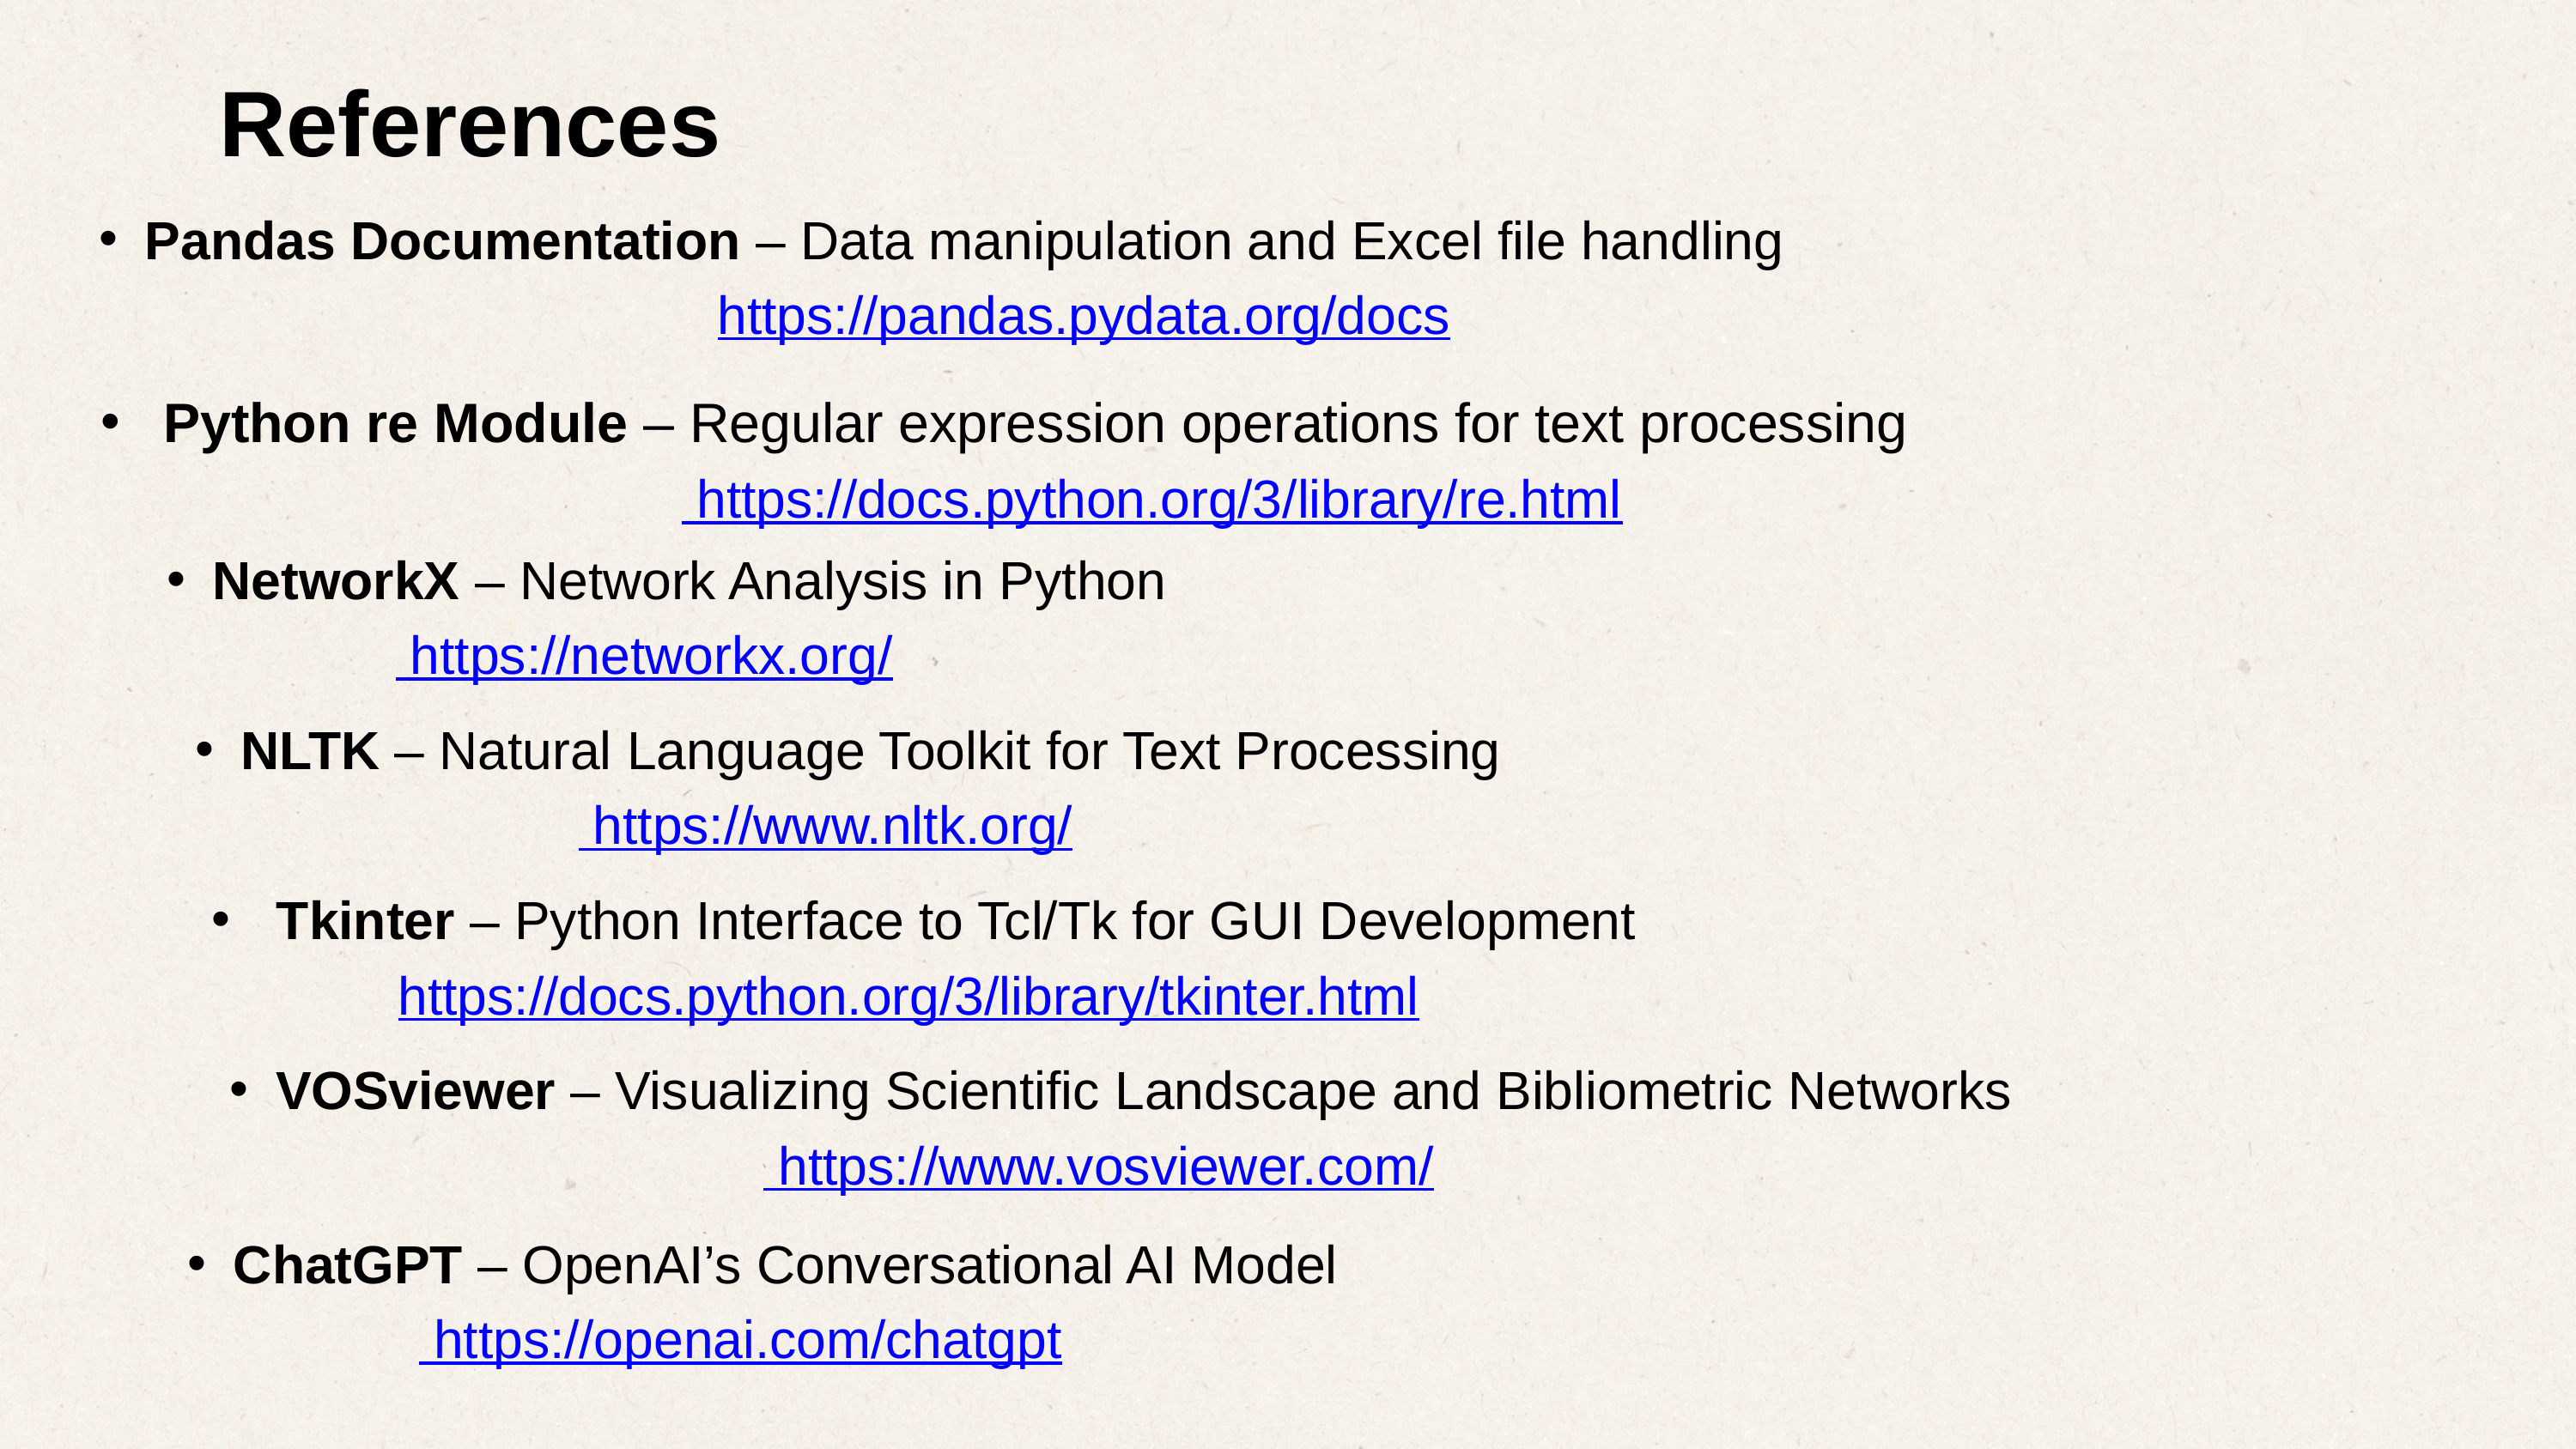

References
Pandas Documentation – Data manipulation and Excel file handling
https://pandas.pydata.org/docs

 Python re Module – Regular expression operations for text processing
 https://docs.python.org/3/library/re.html
NetworkX – Network Analysis in Python
 https://networkx.org/

NLTK – Natural Language Toolkit for Text Processing
 https://www.nltk.org/
Tkinter – Python Interface to Tcl/Tk for GUI Development
 https://docs.python.org/3/library/tkinter.html
VOSviewer – Visualizing Scientific Landscape and Bibliometric Networks
 https://www.vosviewer.com/
ChatGPT – OpenAI’s Conversational AI Model
 https://openai.com/chatgpt